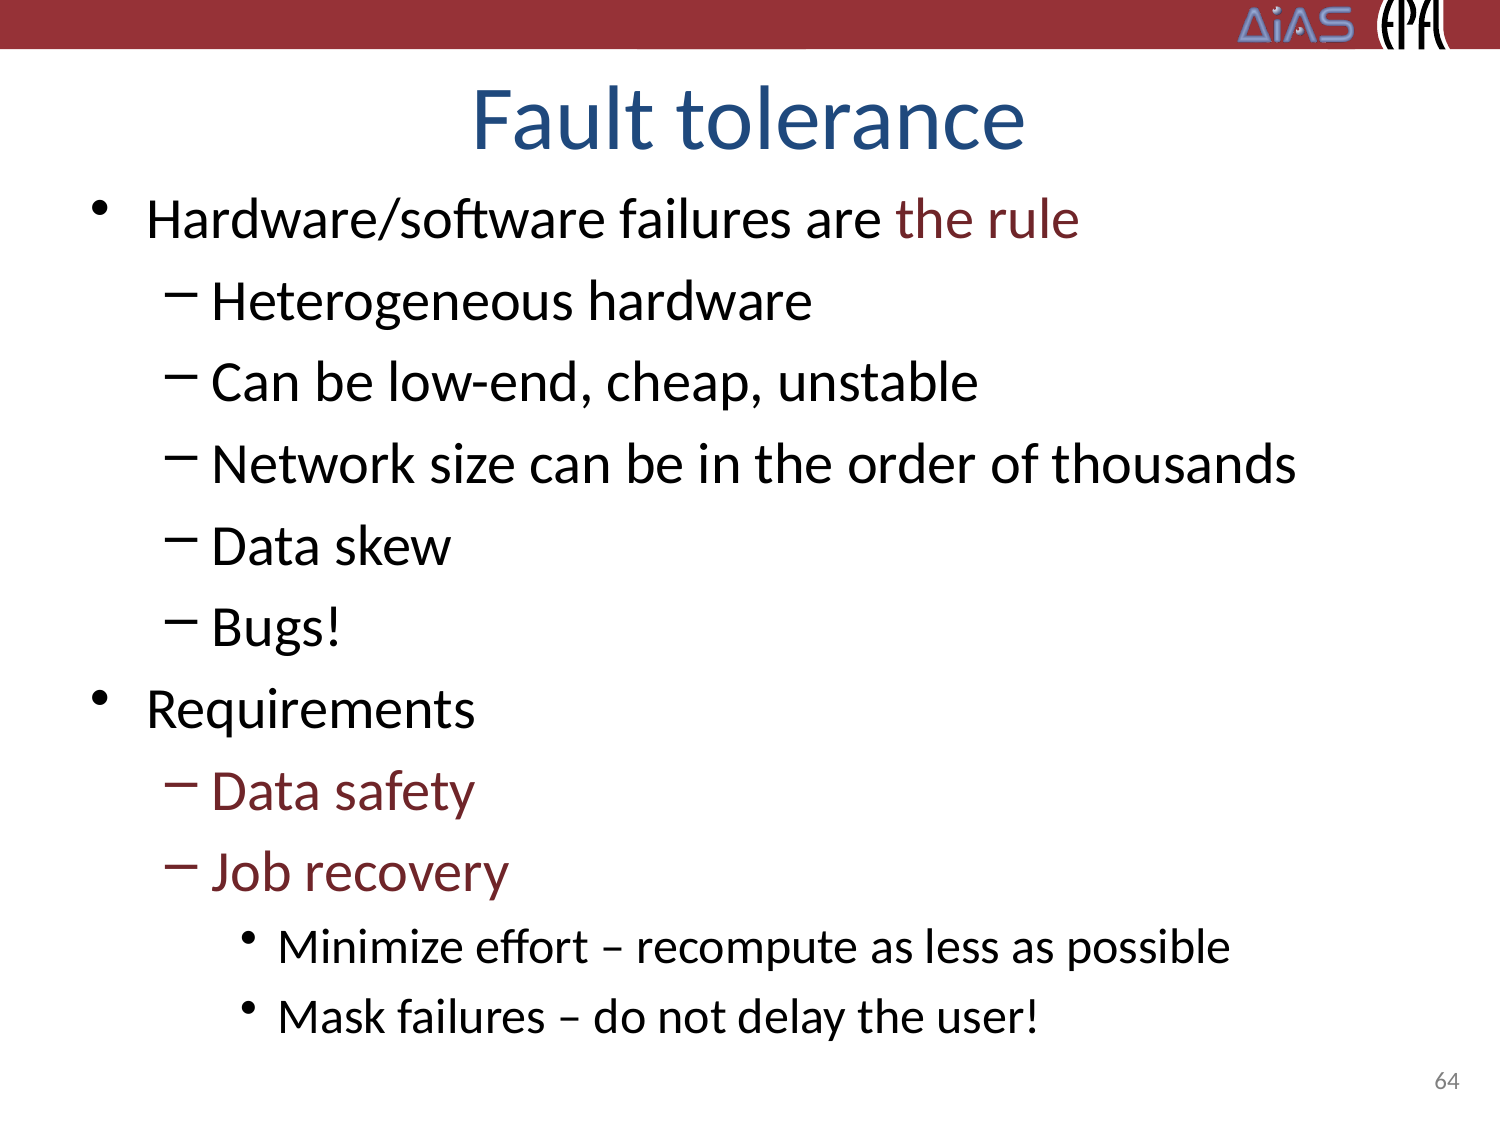

# Fault tolerance
Hardware/software failures are the rule
Heterogeneous hardware
Can be low-end, cheap, unstable
Network size can be in the order of thousands
Data skew
Bugs!
Requirements
Data safety
Job recovery
Minimize effort – recompute as less as possible
Mask failures – do not delay the user!
64